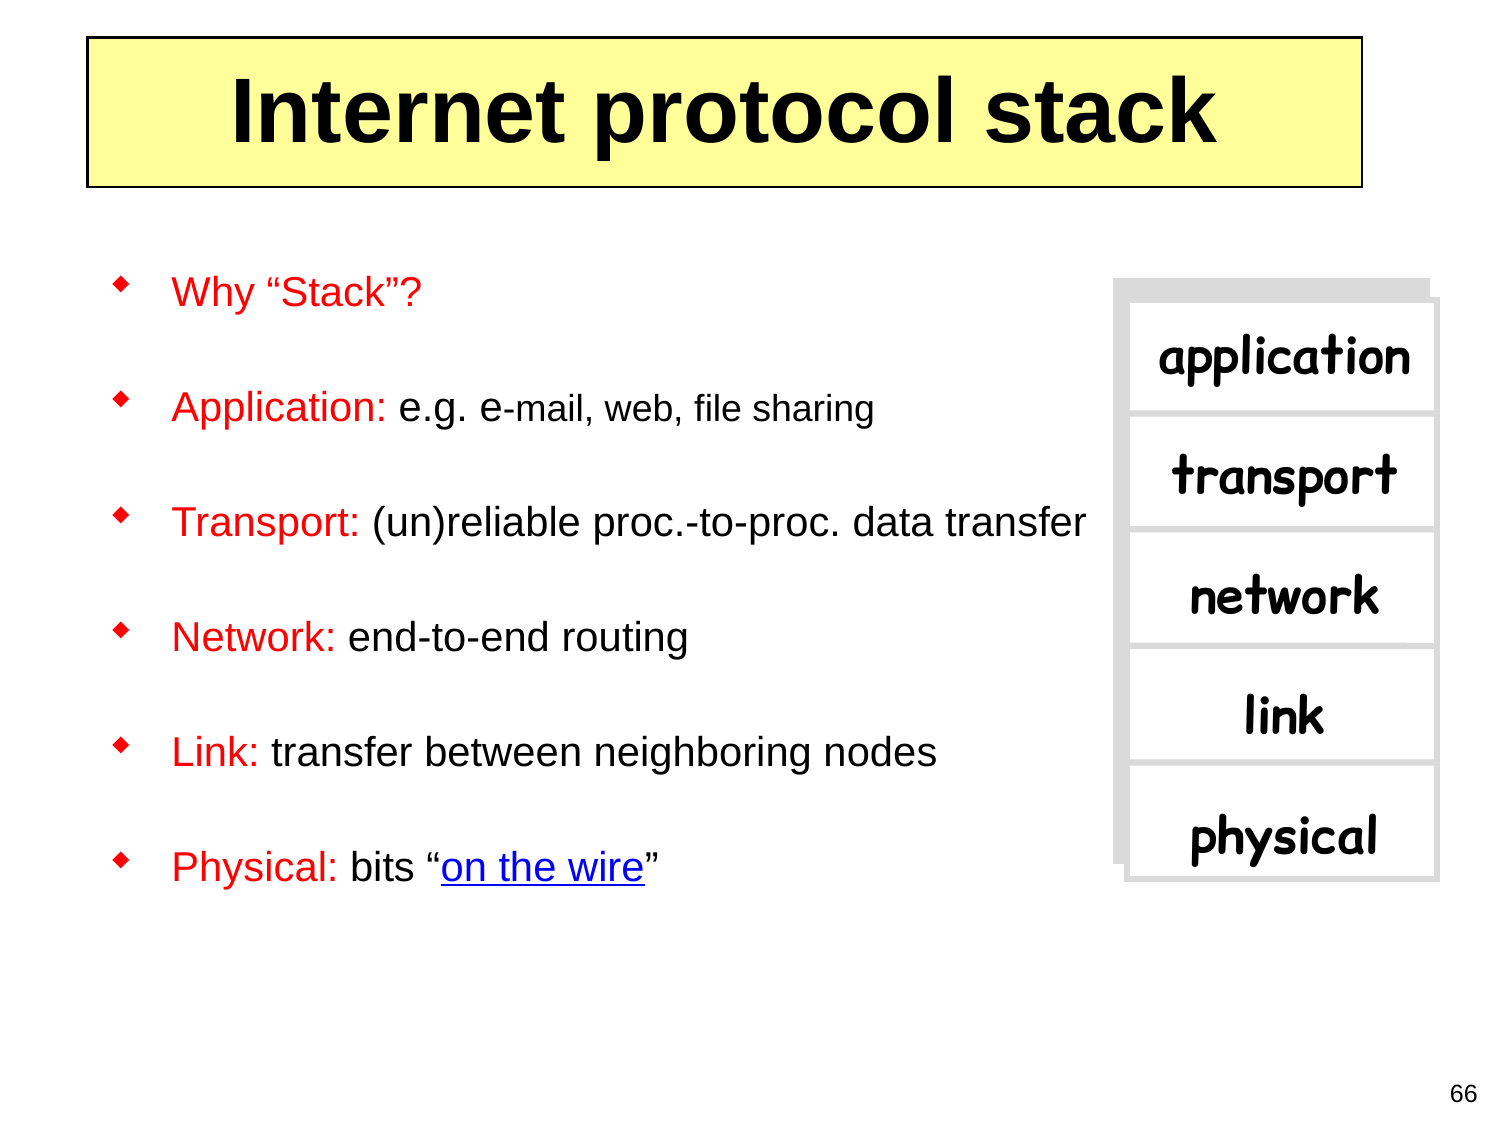

# Internet protocol stack

Why “Stack”?

Application: e.g. e-mail, web, file sharing

Transport: (un)reliable proc.-to-proc. data transfer

Network: end-to-end routing

Link: transfer between neighboring nodes

Physical: bits “on the wire”

application

transport

network

link

physical